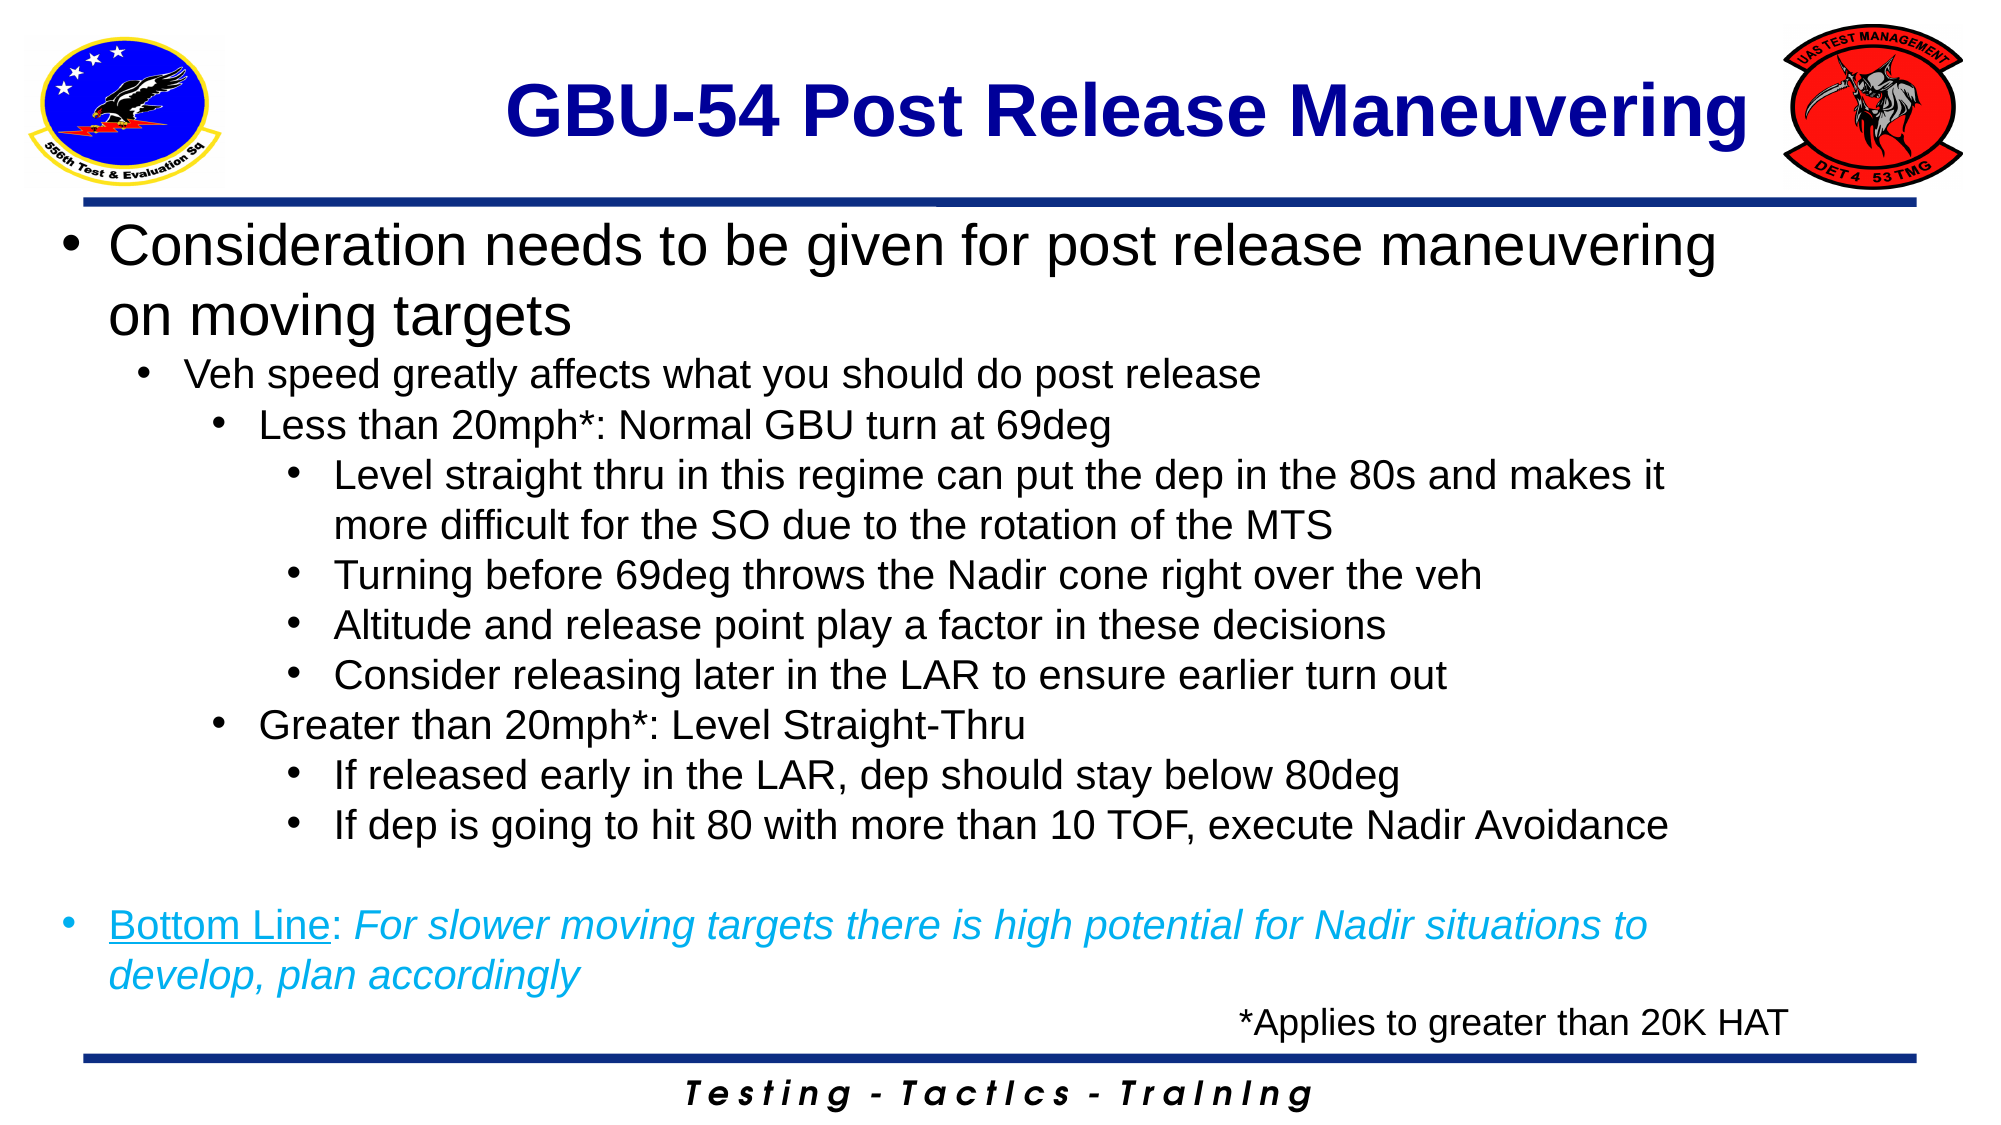

# GBU-54 Post Release Maneuvering
Consideration needs to be given for post release maneuvering on moving targets
Veh speed greatly affects what you should do post release
Less than 20mph*: Normal GBU turn at 69deg
Level straight thru in this regime can put the dep in the 80s and makes it more difficult for the SO due to the rotation of the MTS
Turning before 69deg throws the Nadir cone right over the veh
Altitude and release point play a factor in these decisions
Consider releasing later in the LAR to ensure earlier turn out
Greater than 20mph*: Level Straight-Thru
If released early in the LAR, dep should stay below 80deg
If dep is going to hit 80 with more than 10 TOF, execute Nadir Avoidance

Bottom Line: For slower moving targets there is high potential for Nadir situations to develop, plan accordingly
*Applies to greater than 20K HAT